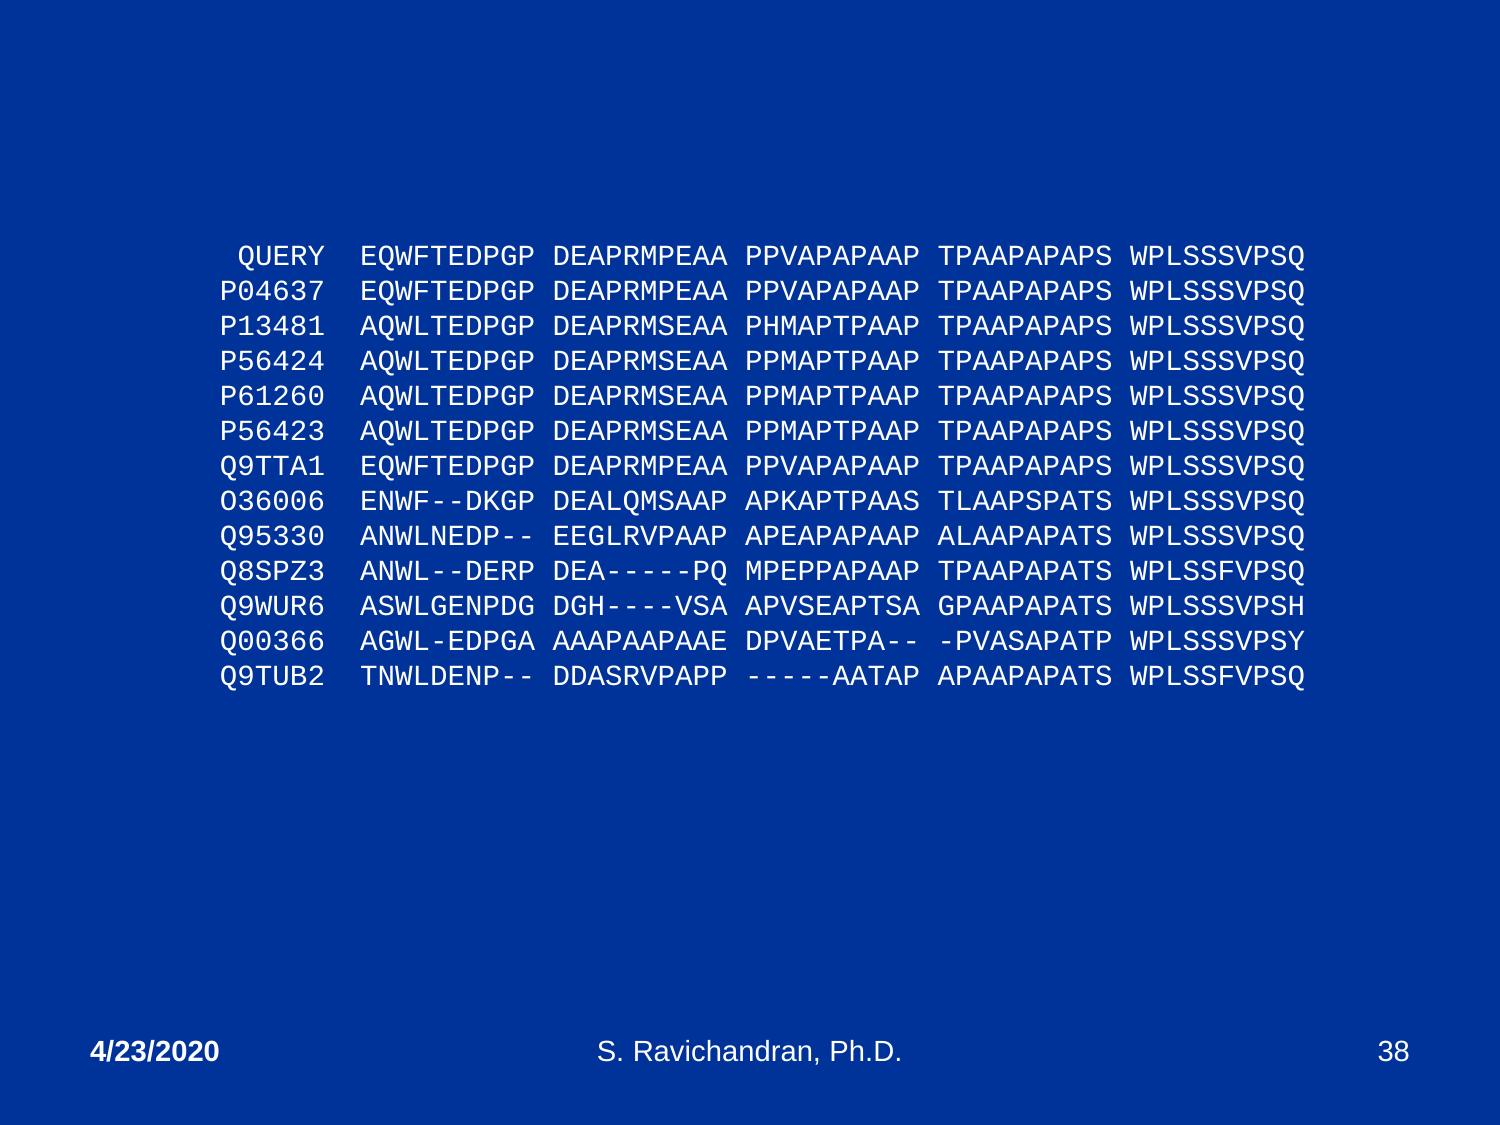

QUERY  EQWFTEDPGP DEAPRMPEAA PPVAPAPAAP TPAAPAPAPS WPLSSSVPSQ
              P04637  EQWFTEDPGP DEAPRMPEAA PPVAPAPAAP TPAAPAPAPS WPLSSSVPSQ
              P13481  AQWLTEDPGP DEAPRMSEAA PHMAPTPAAP TPAAPAPAPS WPLSSSVPSQ
              P56424  AQWLTEDPGP DEAPRMSEAA PPMAPTPAAP TPAAPAPAPS WPLSSSVPSQ
              P61260  AQWLTEDPGP DEAPRMSEAA PPMAPTPAAP TPAAPAPAPS WPLSSSVPSQ
              P56423  AQWLTEDPGP DEAPRMSEAA PPMAPTPAAP TPAAPAPAPS WPLSSSVPSQ
              Q9TTA1  EQWFTEDPGP DEAPRMPEAA PPVAPAPAAP TPAAPAPAPS WPLSSSVPSQ
              O36006  ENWF--DKGP DEALQMSAAP APKAPTPAAS TLAAPSPATS WPLSSSVPSQ
              Q95330  ANWLNEDP-- EEGLRVPAAP APEAPAPAAP ALAAPAPATS WPLSSSVPSQ
              Q8SPZ3  ANWL--DERP DEA-----PQ MPEPPAPAAP TPAAPAPATS WPLSSFVPSQ
              Q9WUR6  ASWLGENPDG DGH----VSA APVSEAPTSA GPAAPAPATS WPLSSSVPSH
              Q00366  AGWL-EDPGA AAAPAAPAAE DPVAETPA-- -PVASAPATP WPLSSSVPSY
              Q9TUB2  TNWLDENP-- DDASRVPAPP -----AATAP APAAPAPATS WPLSSFVPSQ
4/23/2020
S. Ravichandran, Ph.D.
38